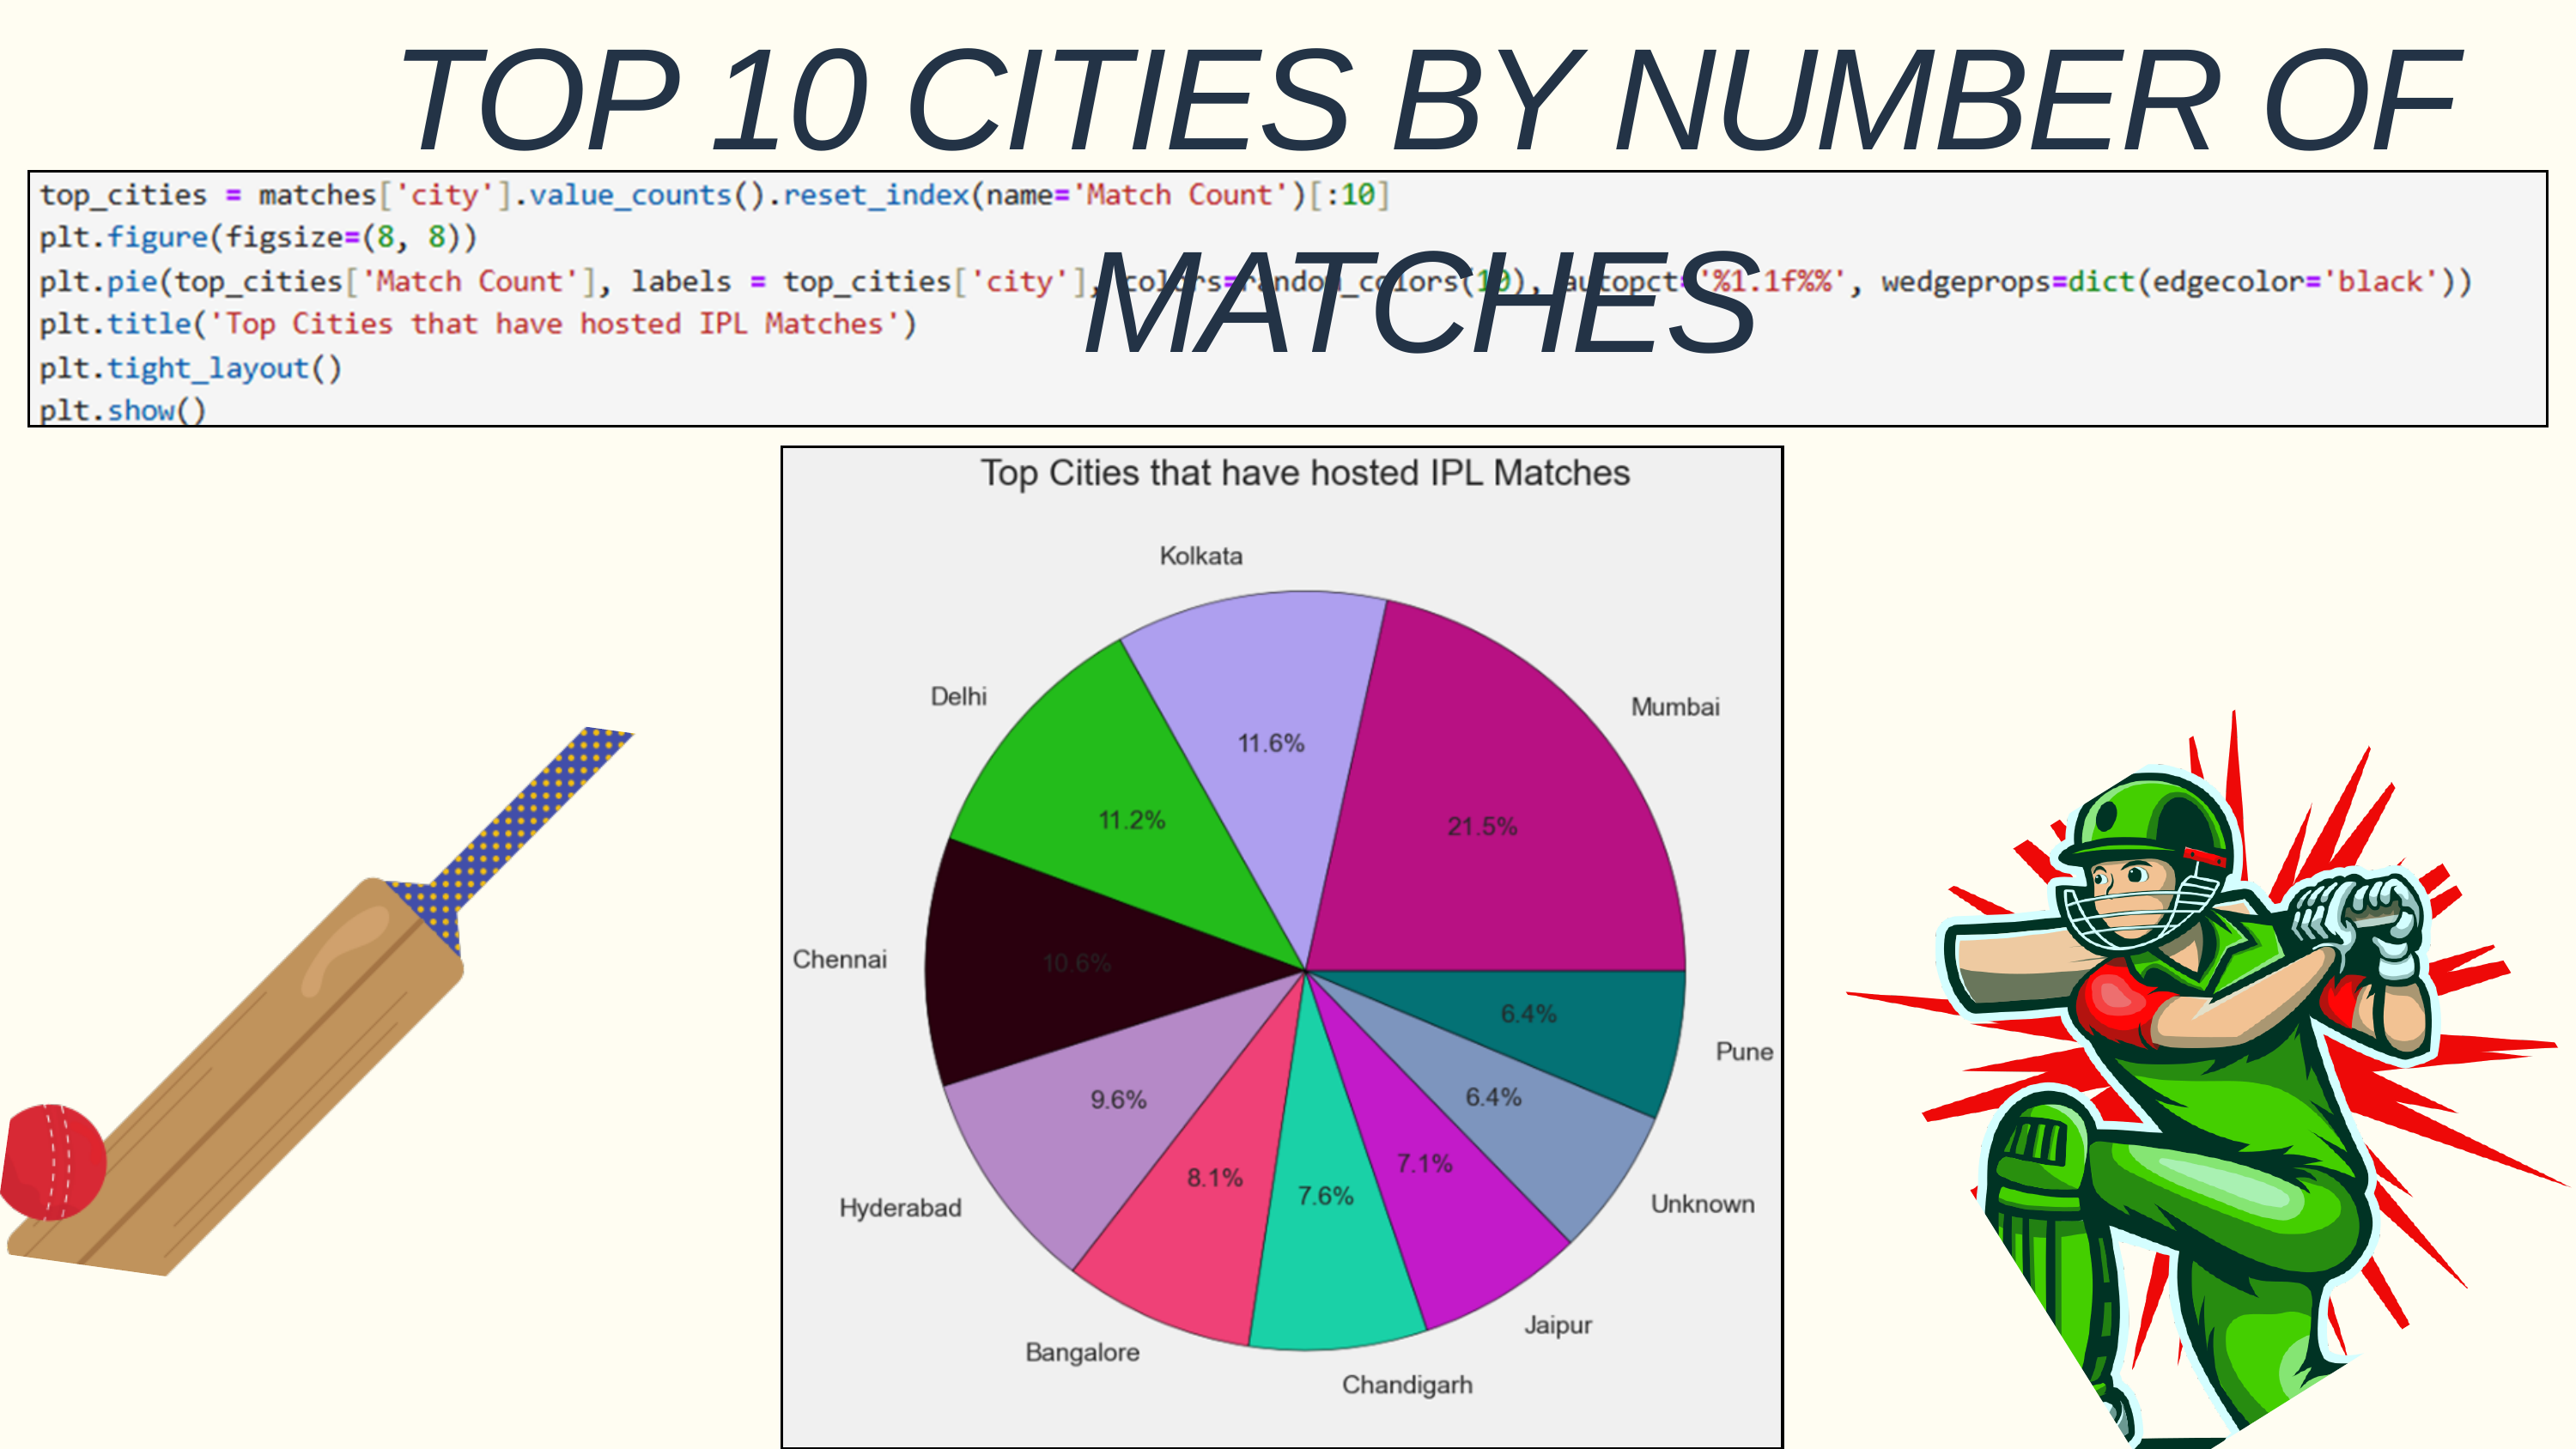

TOP 10 CITIES BY NUMBER OF MATCHES